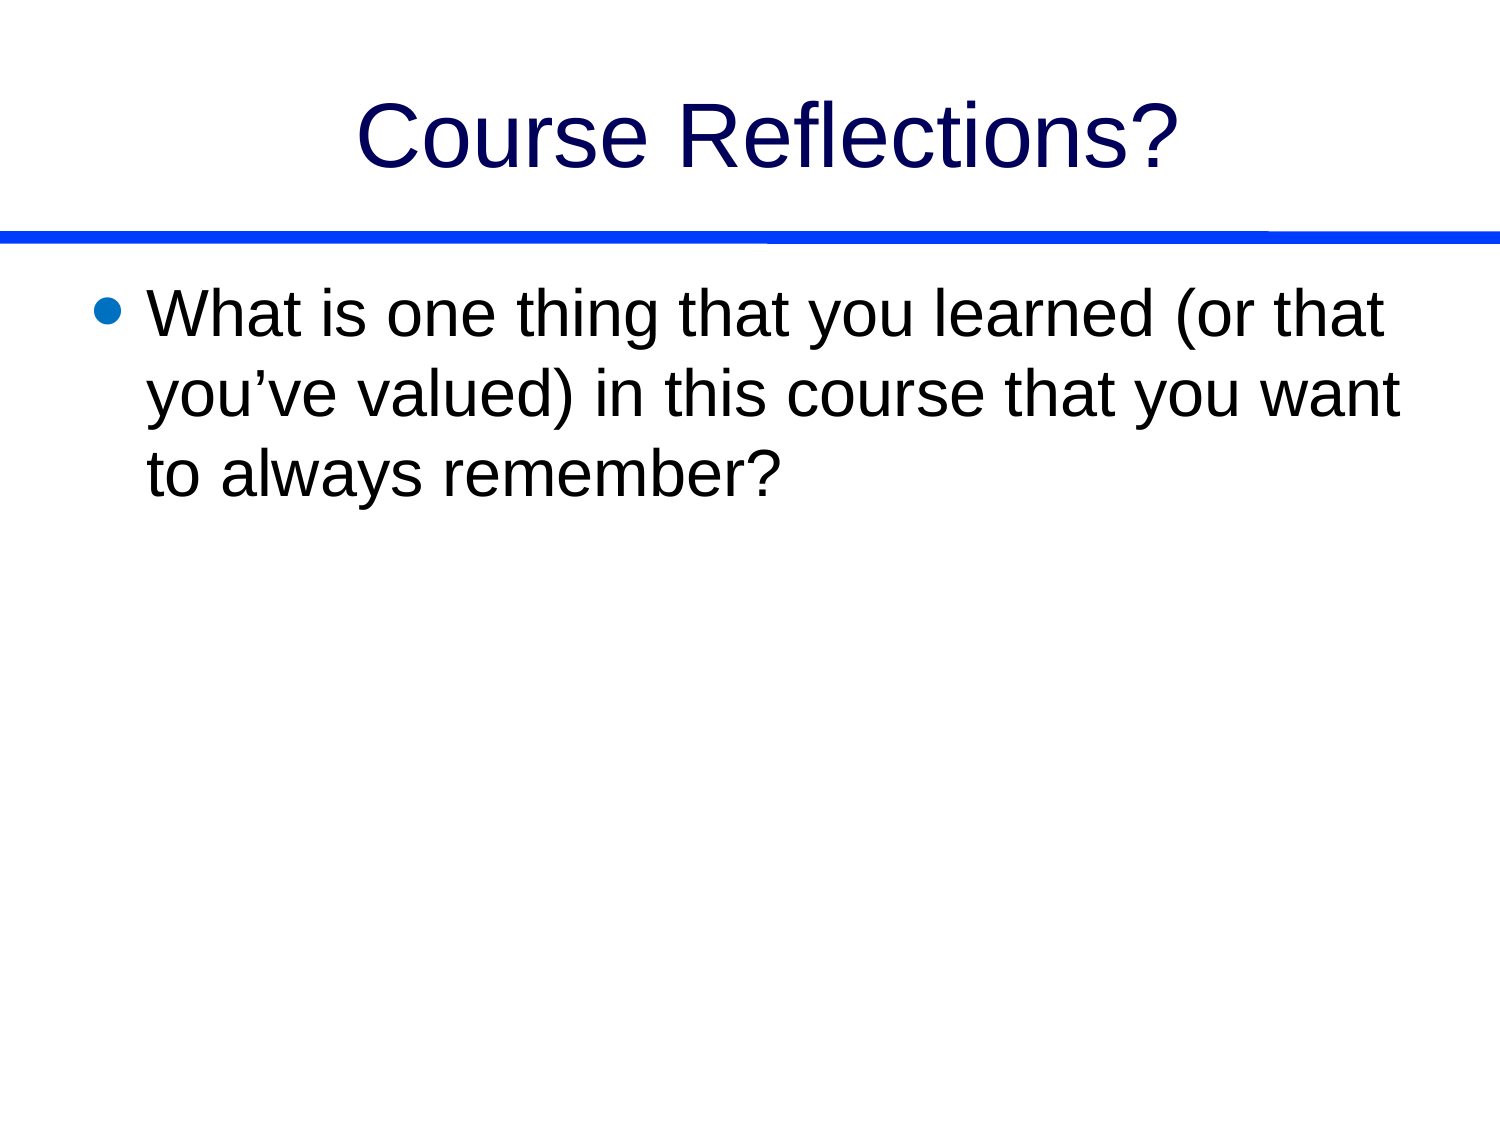

# Course Reflections?
What is one thing that you learned (or that you’ve valued) in this course that you want to always remember?